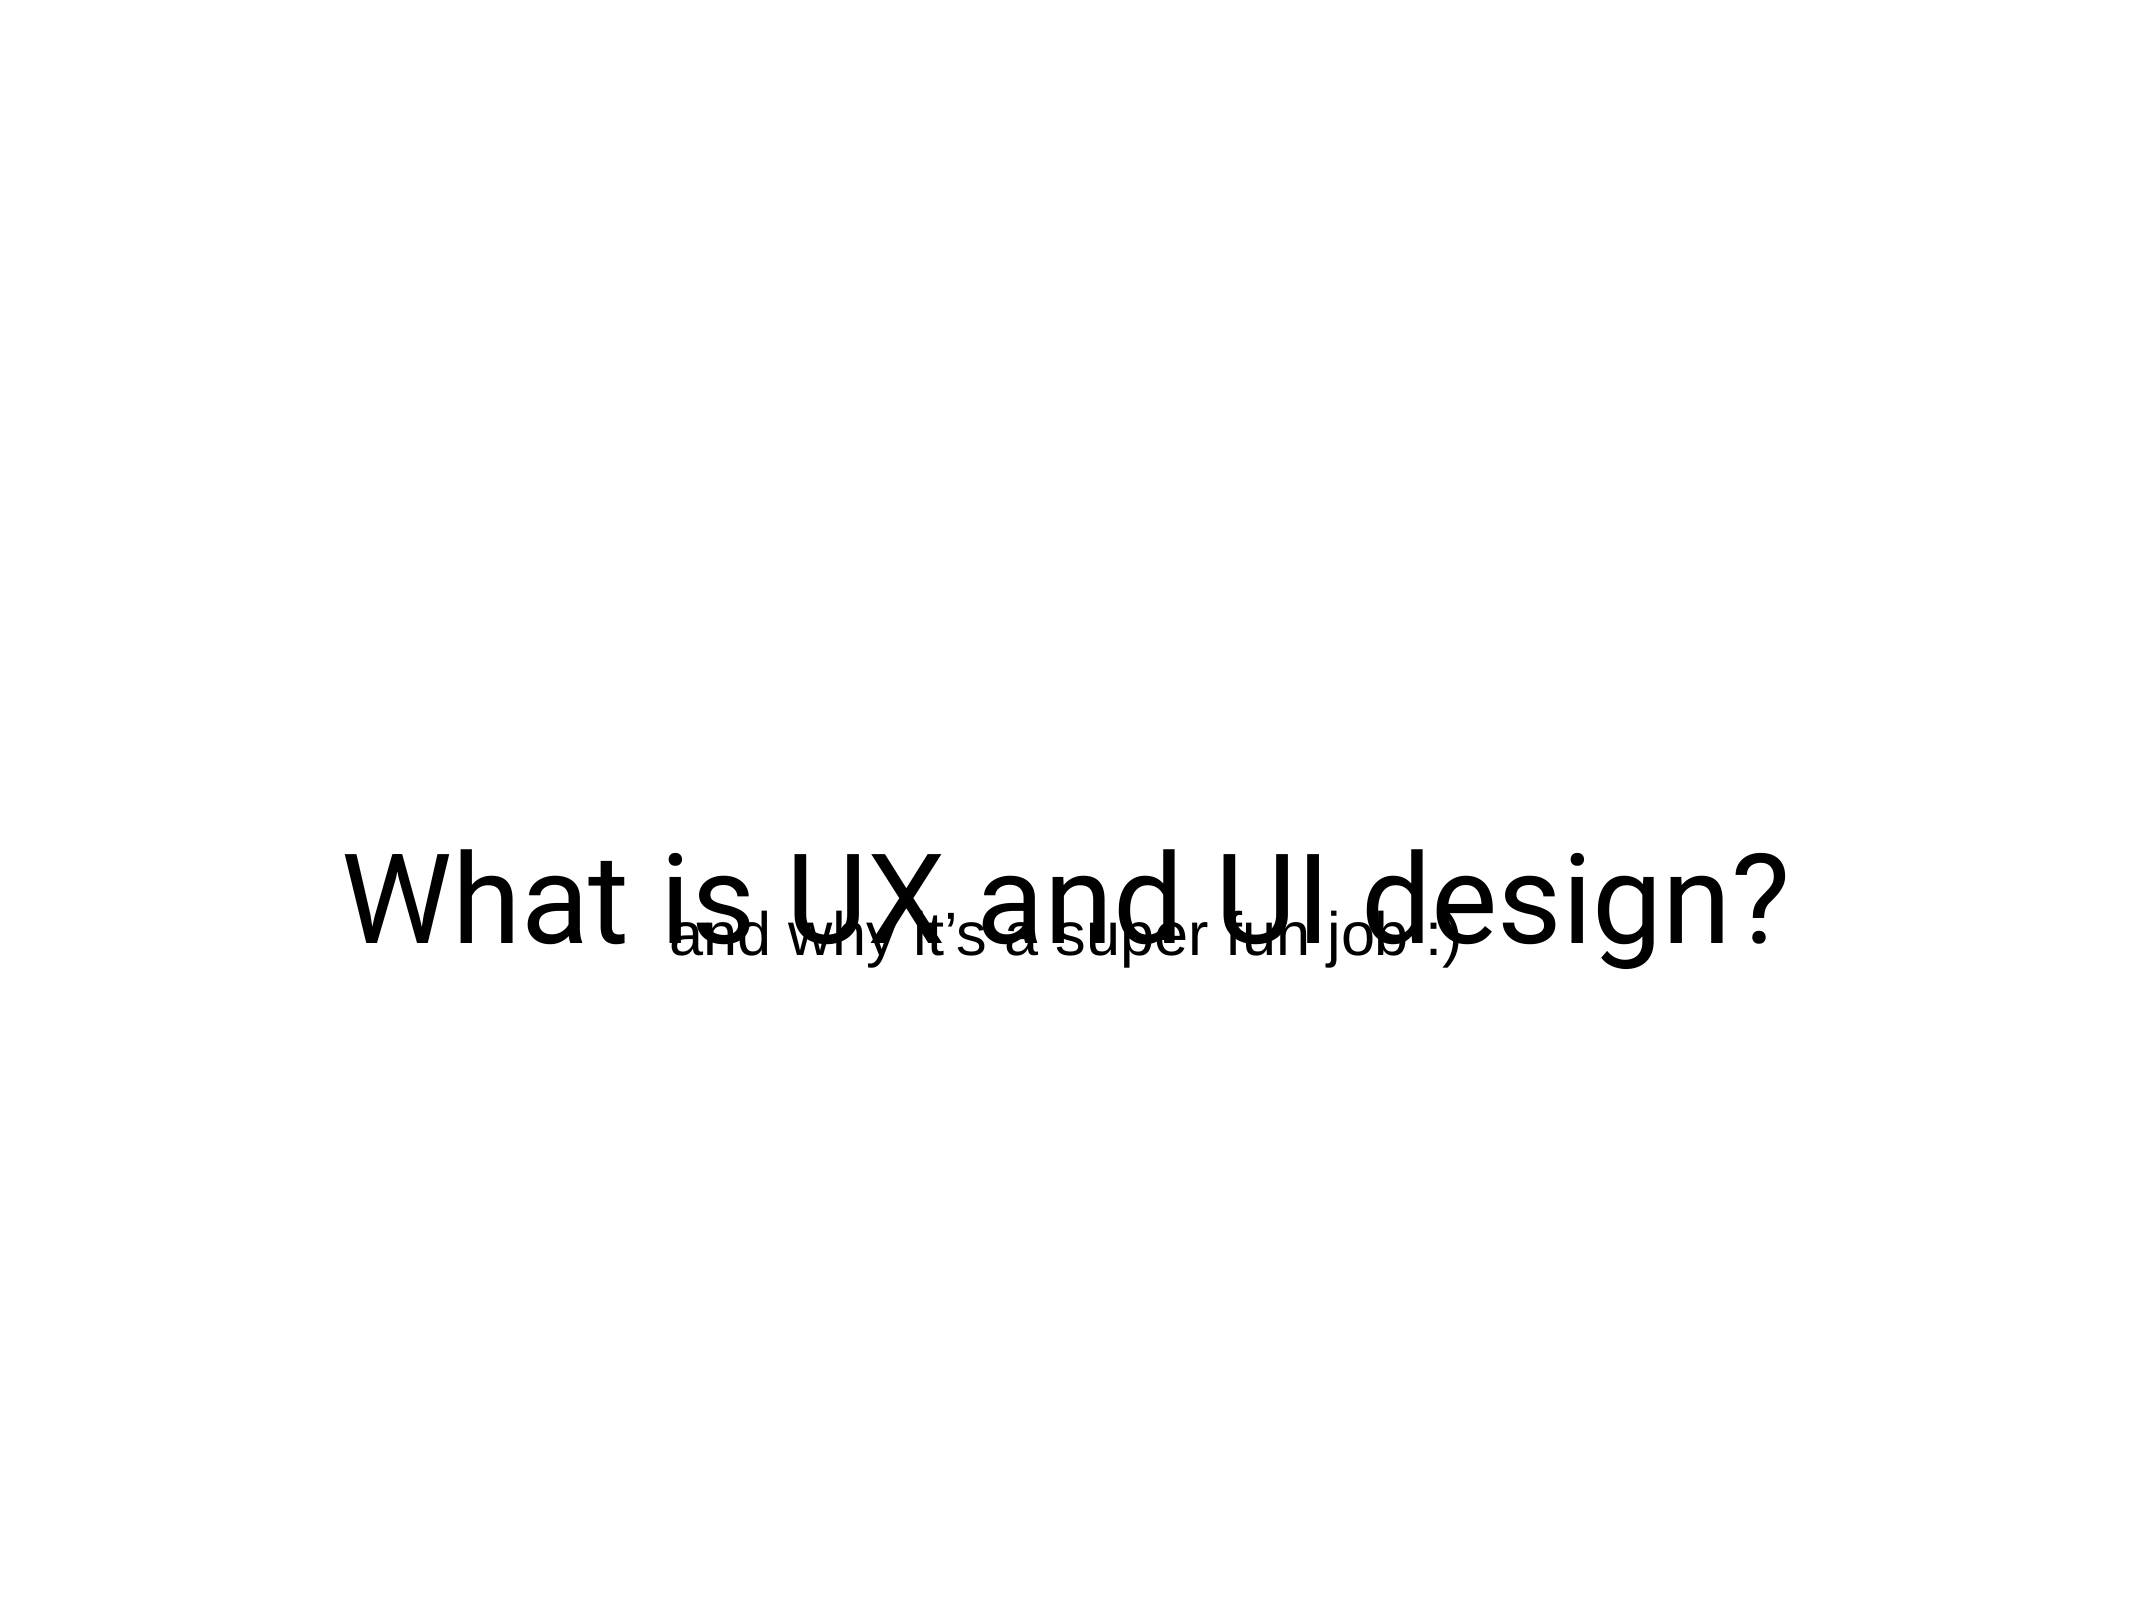

# What is UX and UI design?
and why it’s a super fun job :)